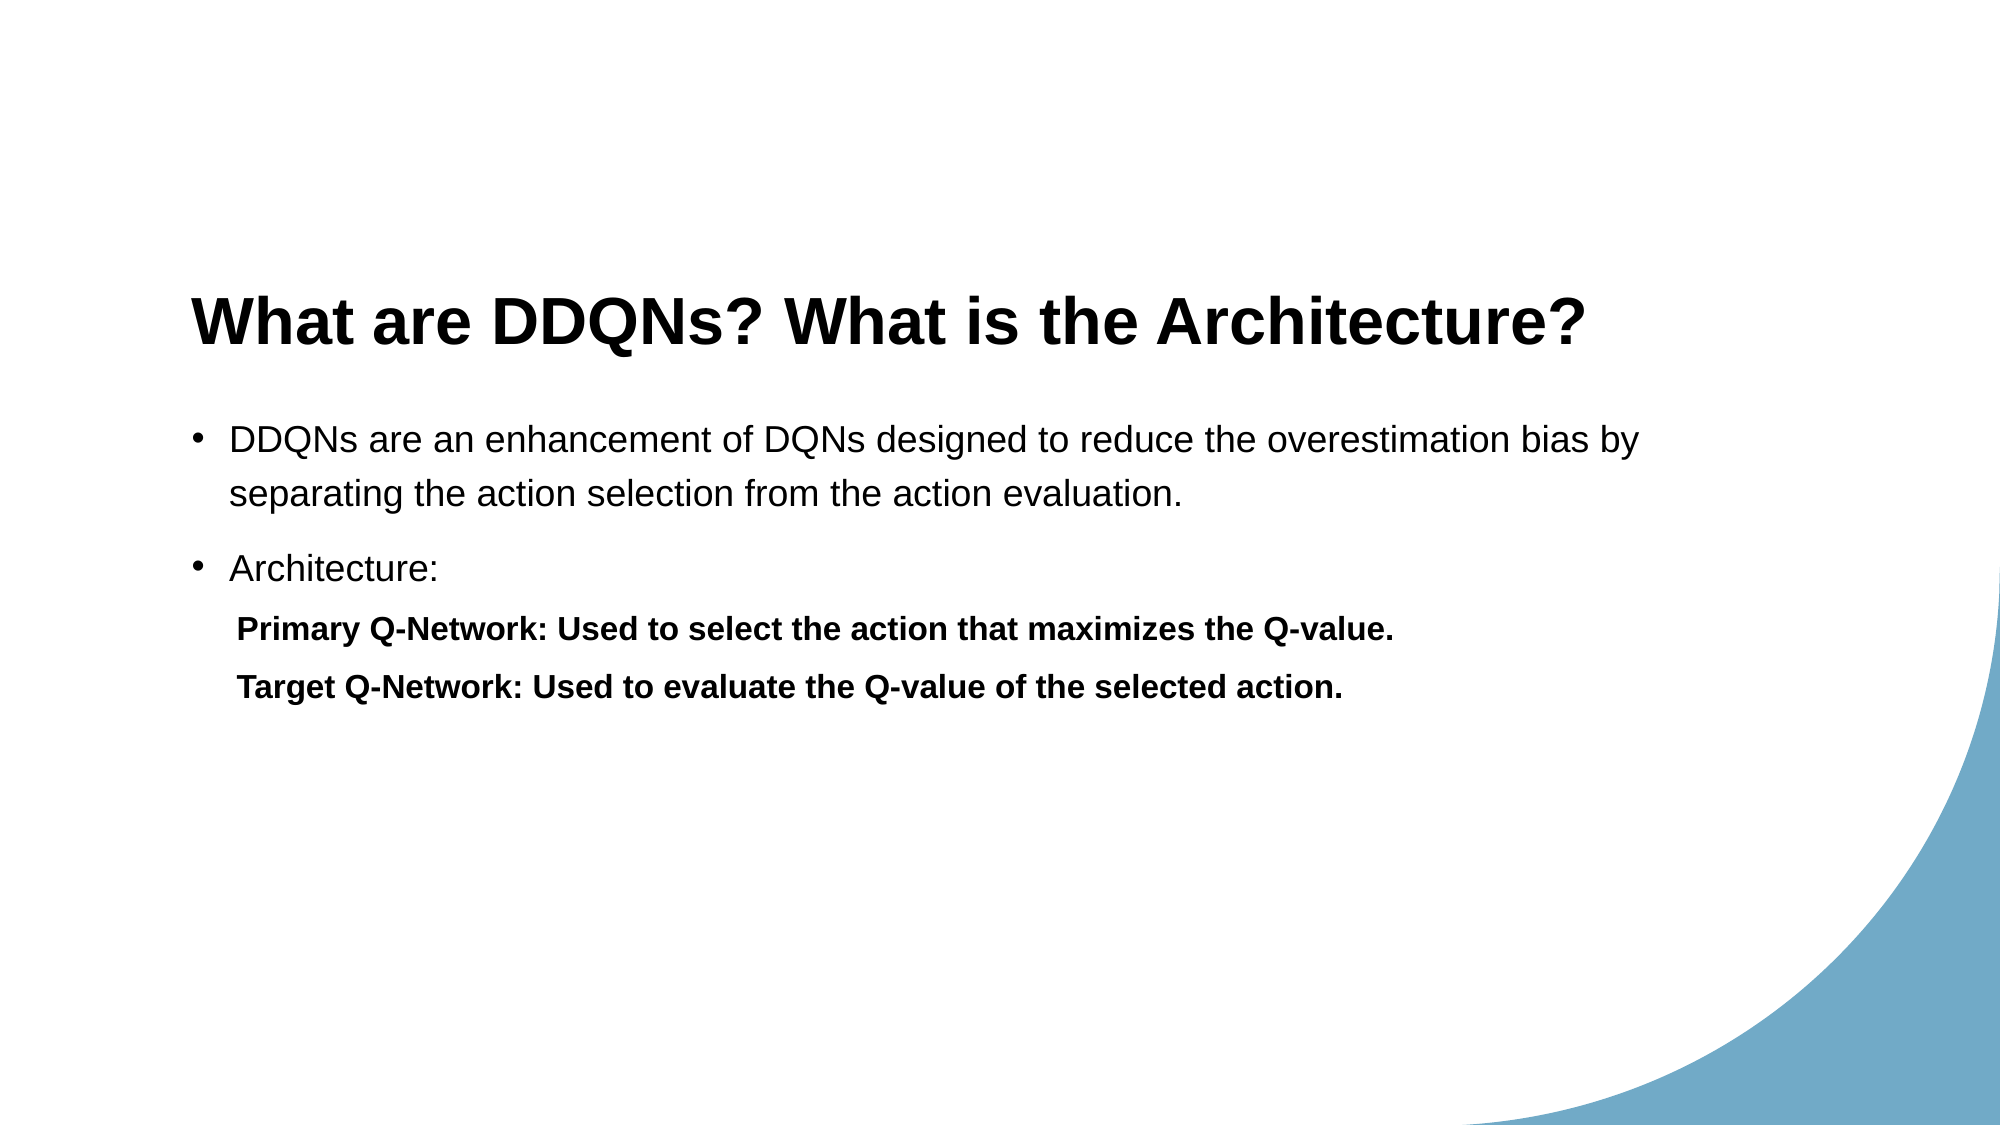

# What are DDQNs? What is the Architecture?
DDQNs are an enhancement of DQNs designed to reduce the overestimation bias by separating the action selection from the action evaluation.
Architecture:
Primary Q-Network: Used to select the action that maximizes the Q-value.
Target Q-Network: Used to evaluate the Q-value of the selected action.